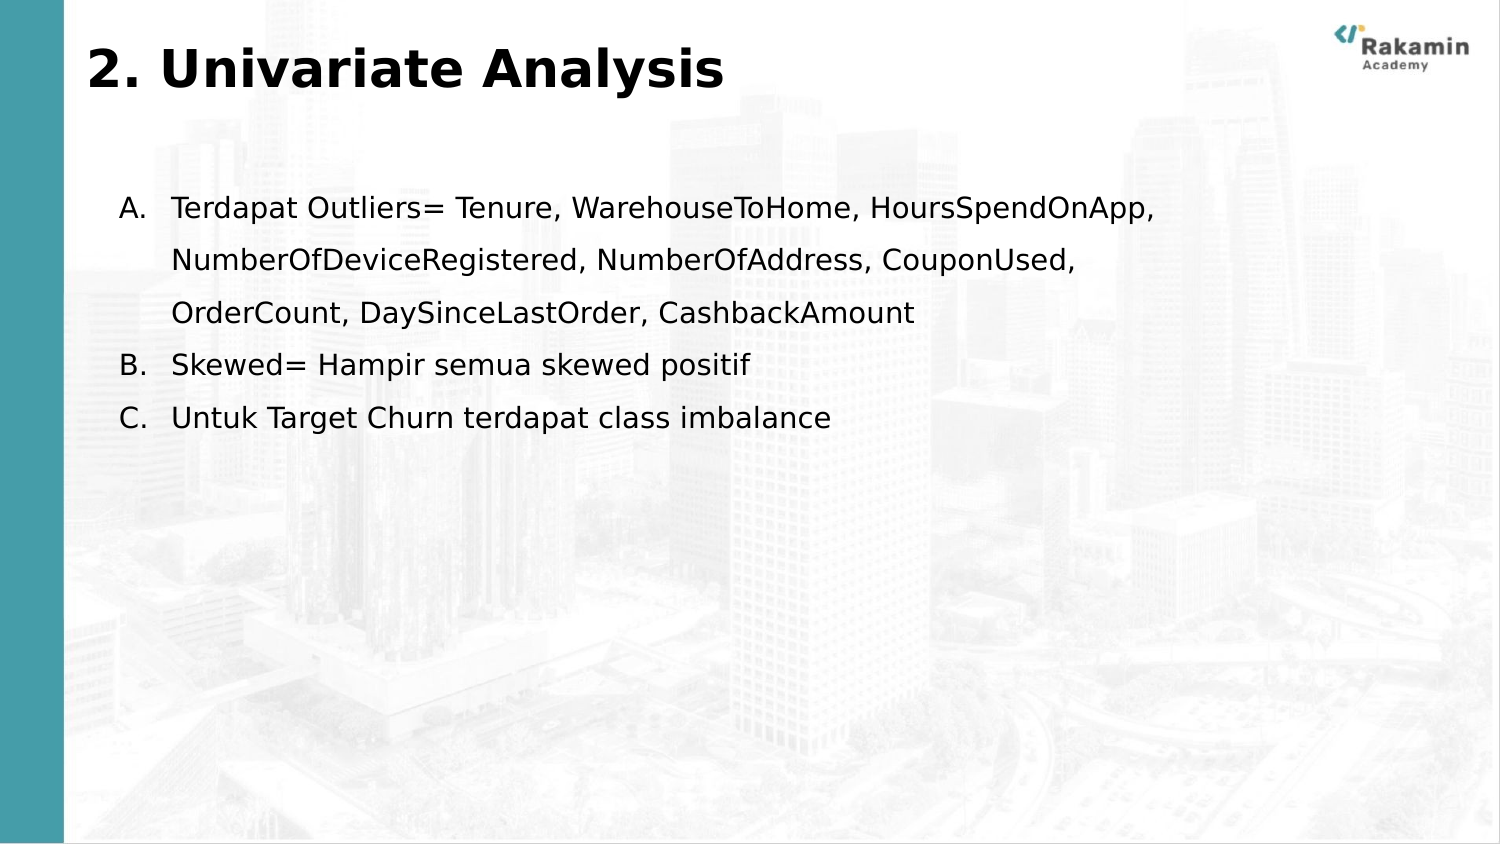

# 2. Univariate Analysis
Terdapat Outliers= Tenure, WarehouseToHome, HoursSpendOnApp, NumberOfDeviceRegistered, NumberOfAddress, CouponUsed, OrderCount, DaySinceLastOrder, CashbackAmount
Skewed= Hampir semua skewed positif
Untuk Target Churn terdapat class imbalance